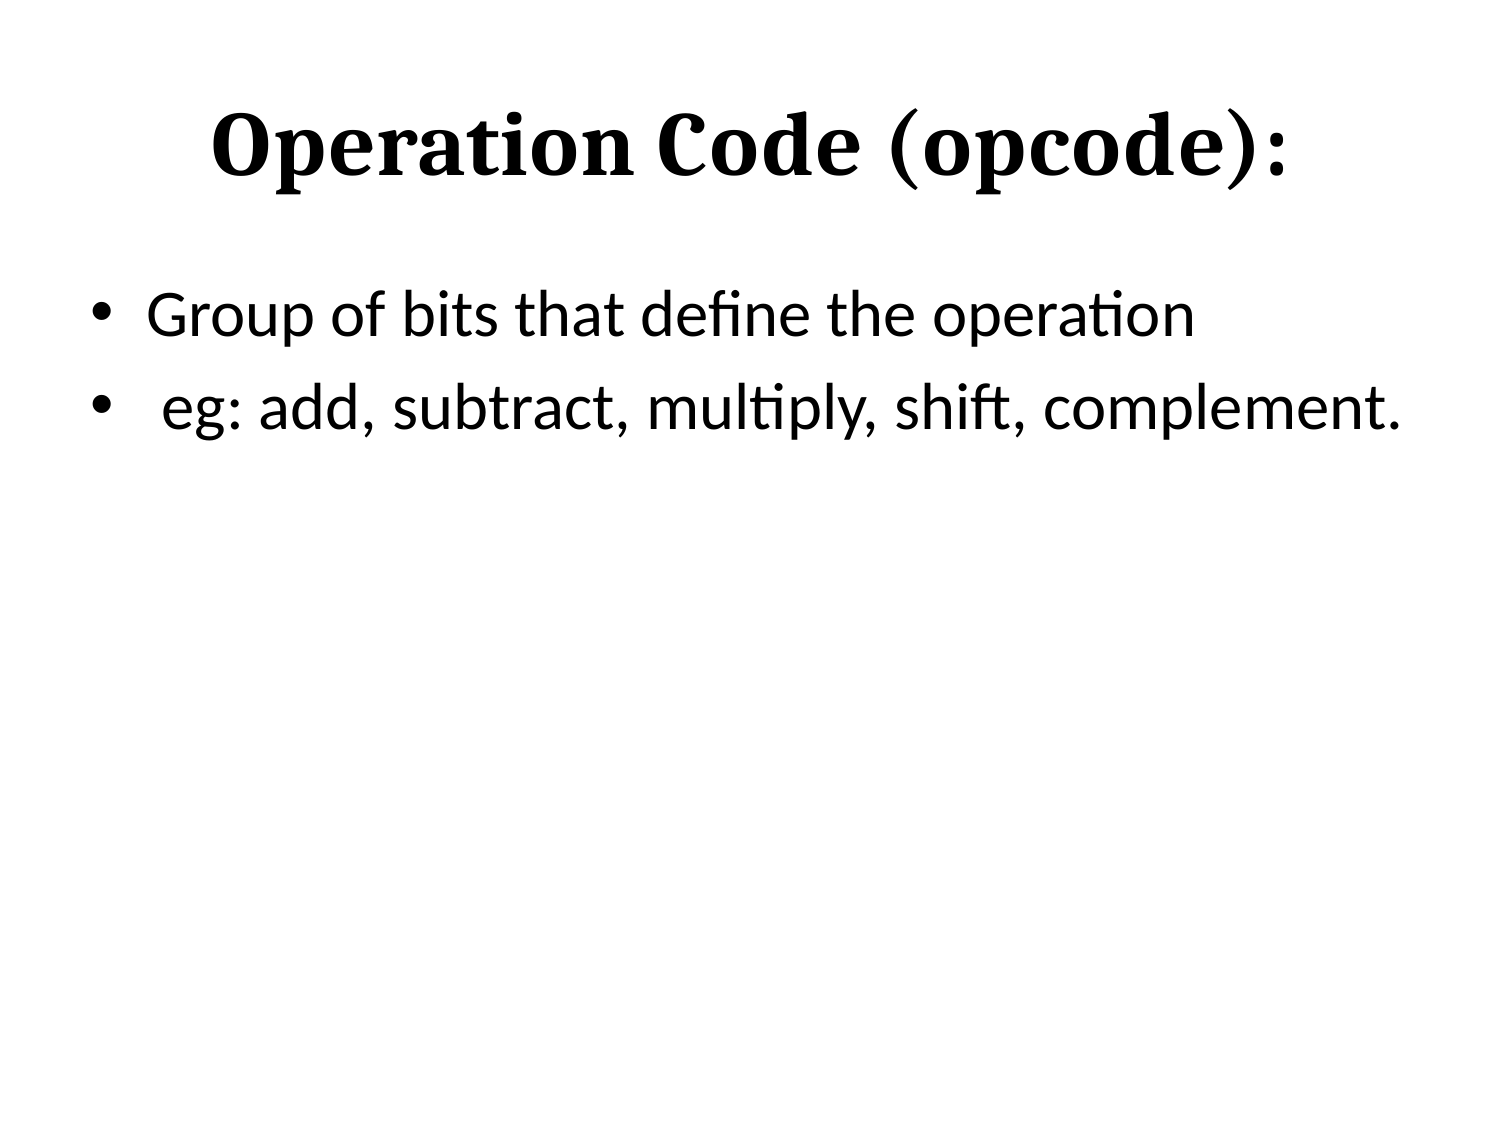

# Operation Code (opcode):
Group of bits that define the operation
 eg: add, subtract, multiply, shift, complement.